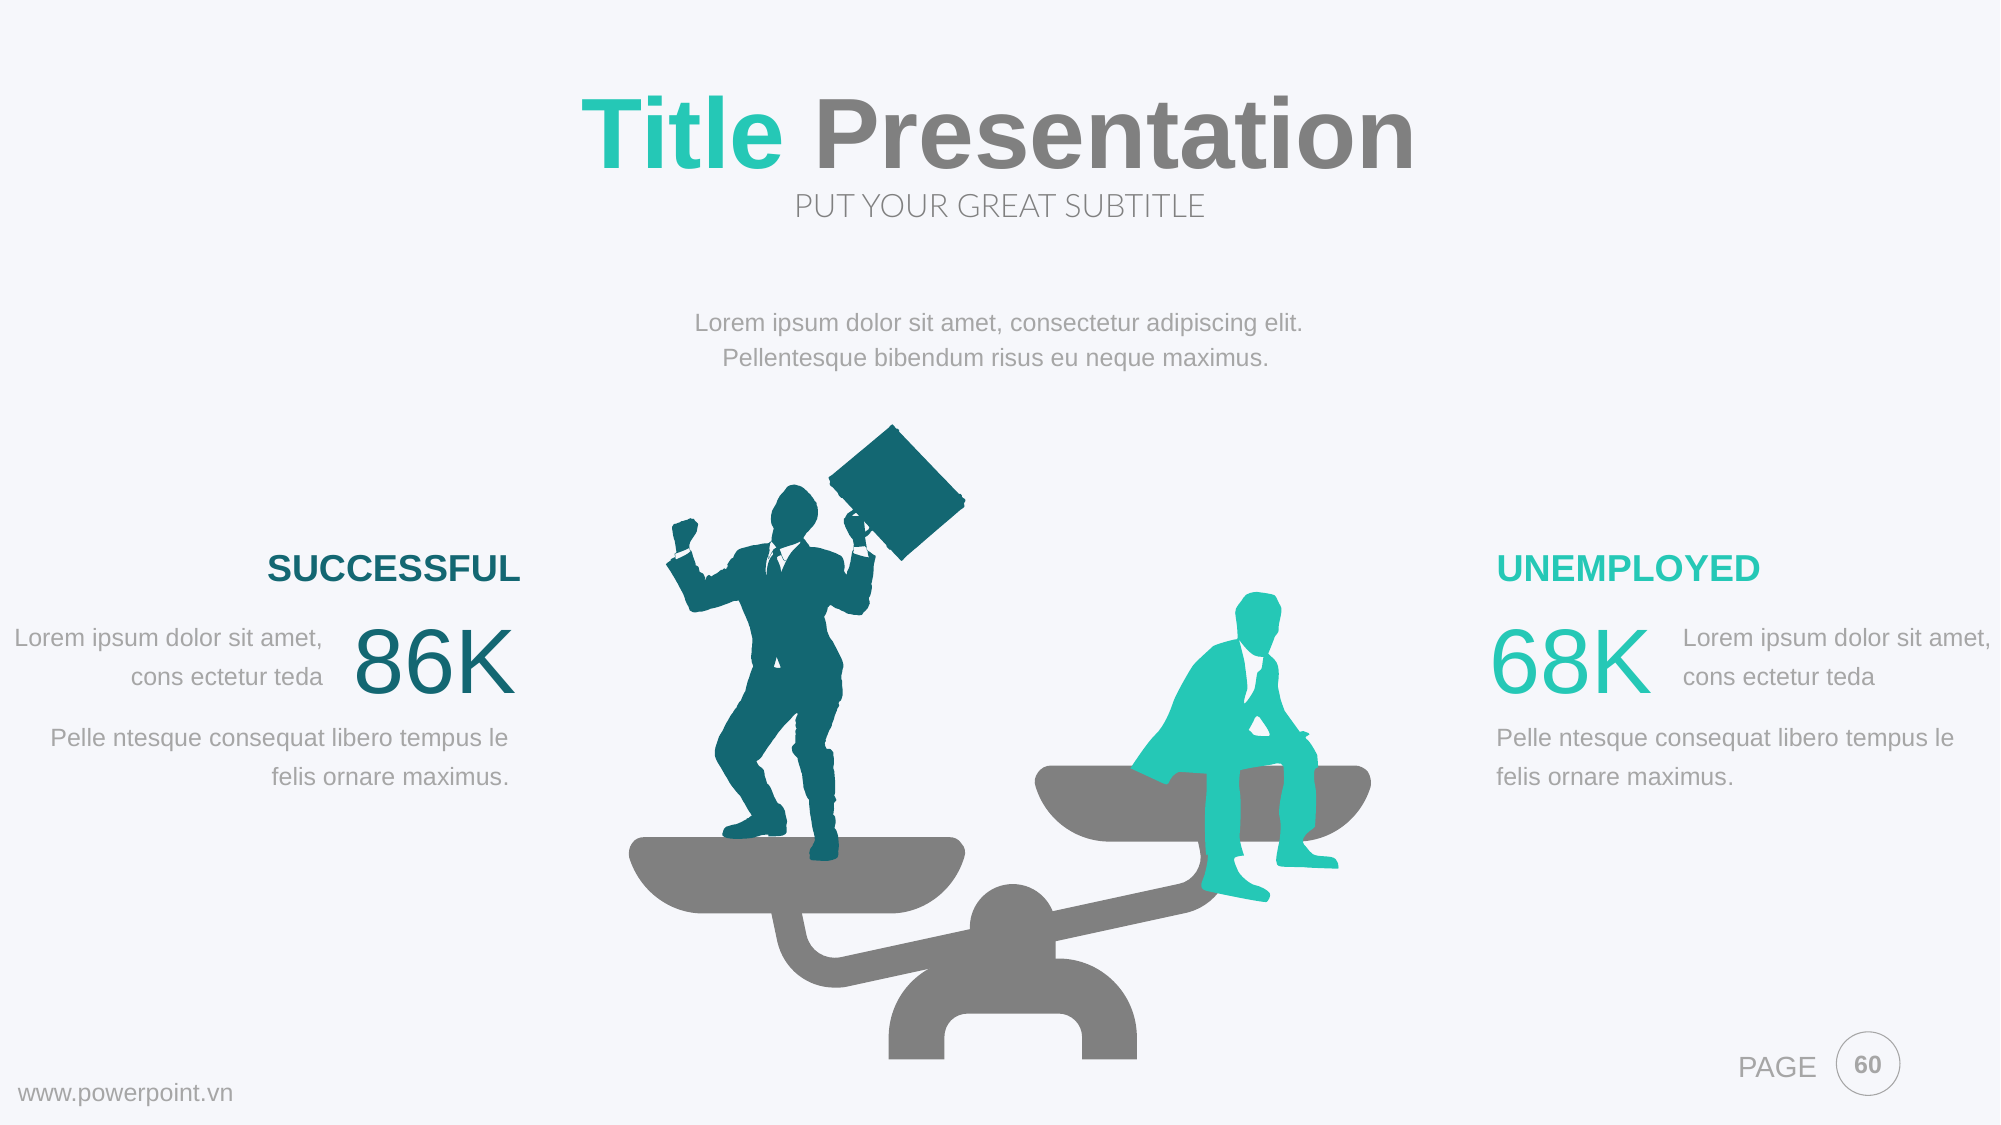

Title Presentation
PUT YOUR GREAT SUBTITLE
Lorem ipsum dolor sit amet, consectetur adipiscing elit. Pellentesque bibendum risus eu neque maximus.

SUCCESSFUL
UNEMPLOYED

86K
68K
Lorem ipsum dolor sit amet, cons ectetur teda
Lorem ipsum dolor sit amet, cons ectetur teda
Pelle ntesque consequat libero tempus le felis ornare maximus.
Pelle ntesque consequat libero tempus le felis ornare maximus.